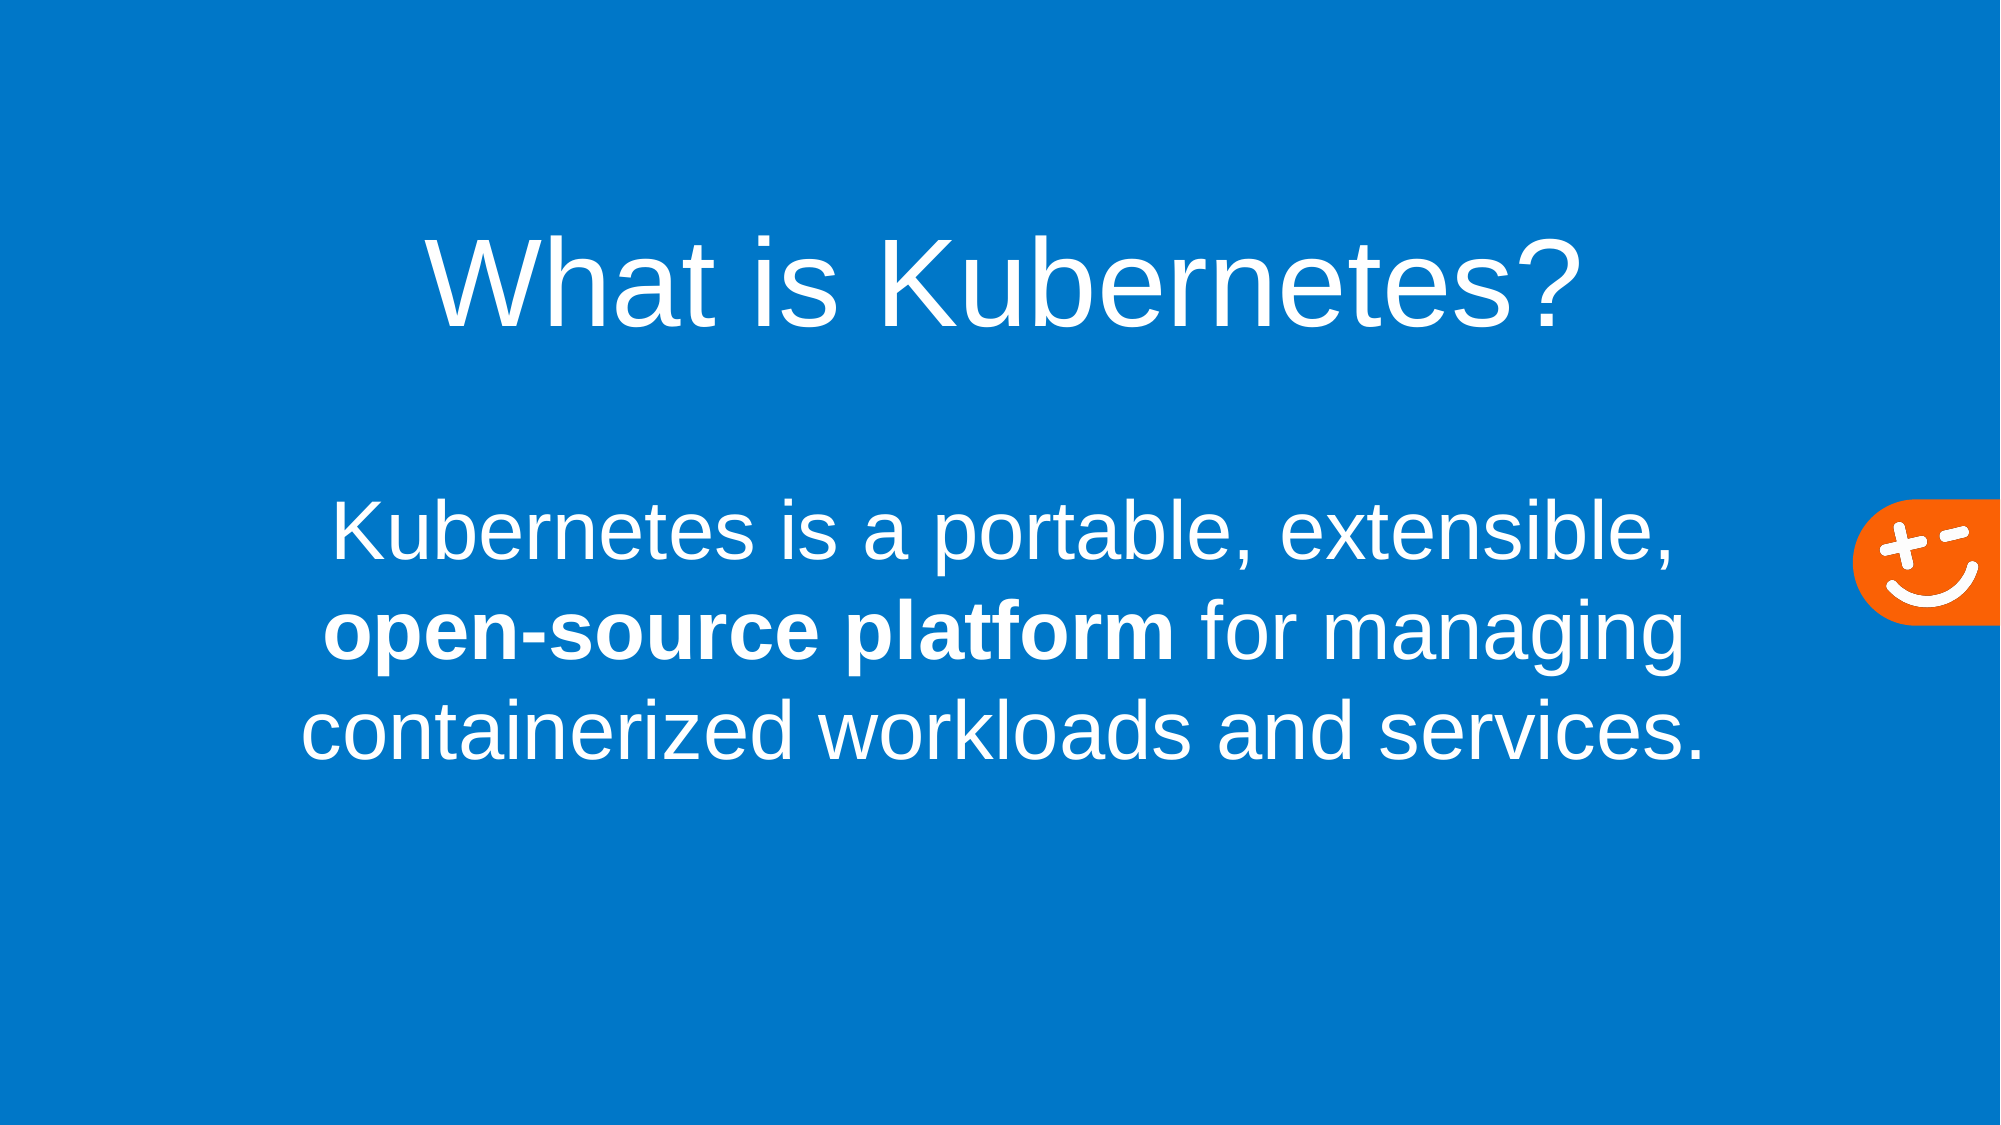

What is Kubernetes?
Kubernetes is a portable, extensible, open-source platform for managing containerized workloads and services.